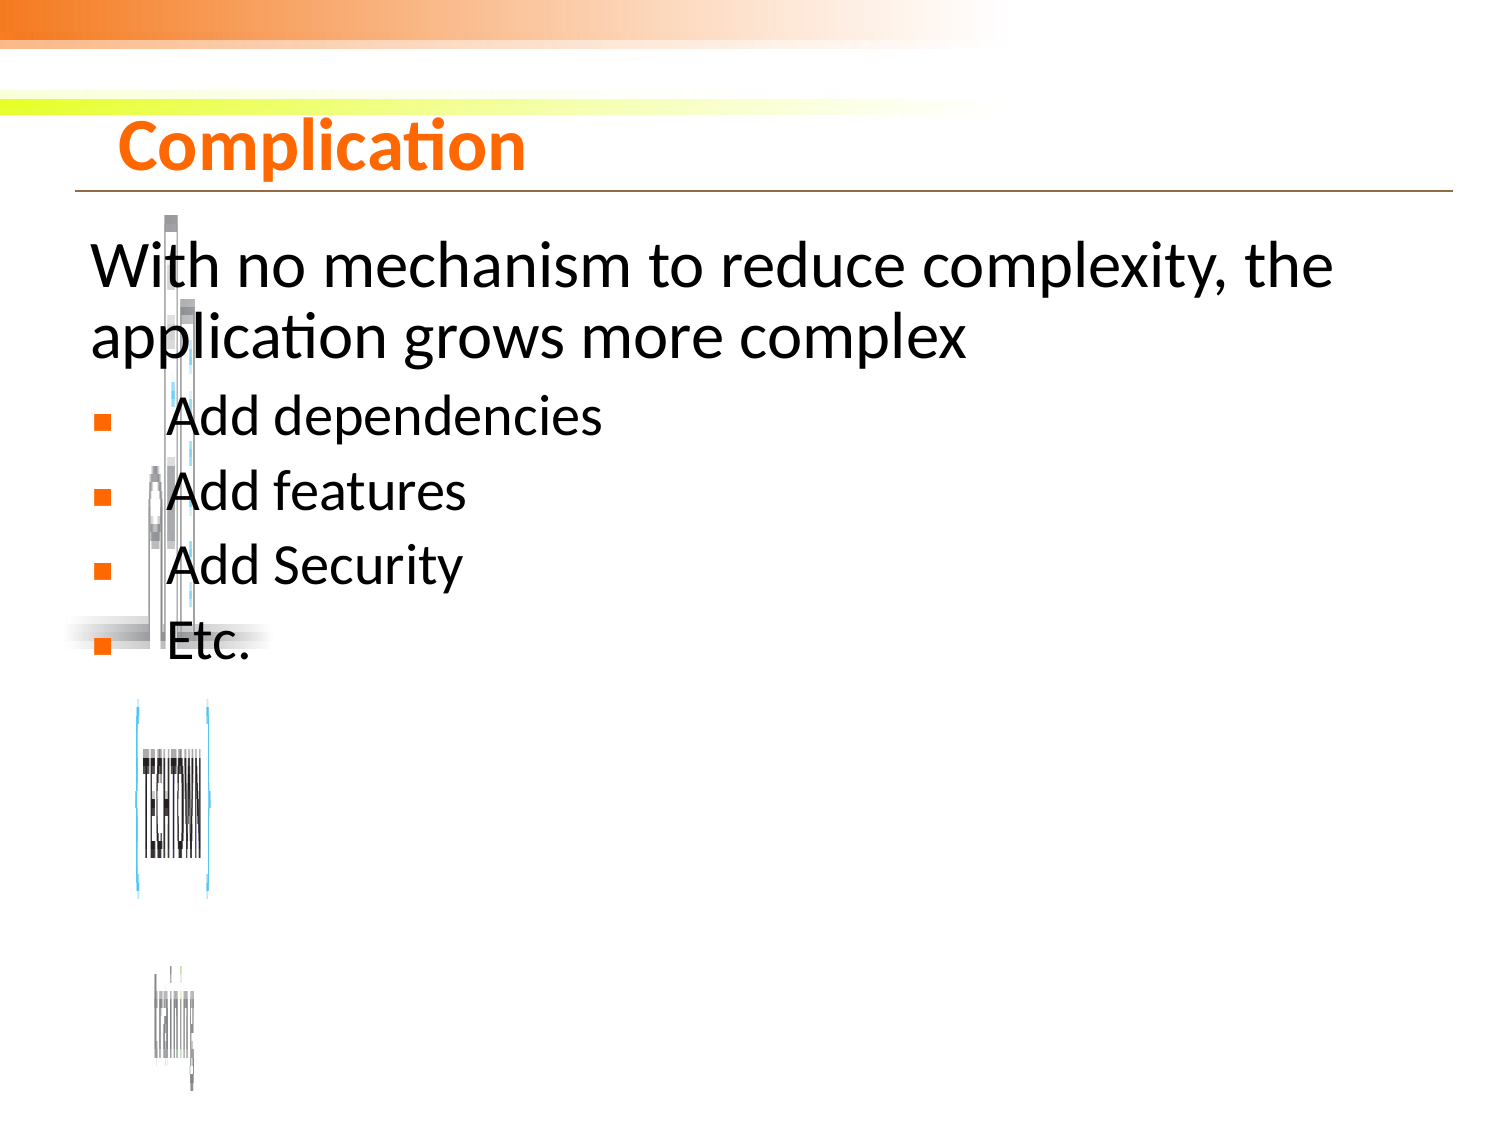

# Complication
With no mechanism to reduce complexity, the application grows more complex
Add dependencies
Add features
Add Security
Etc.